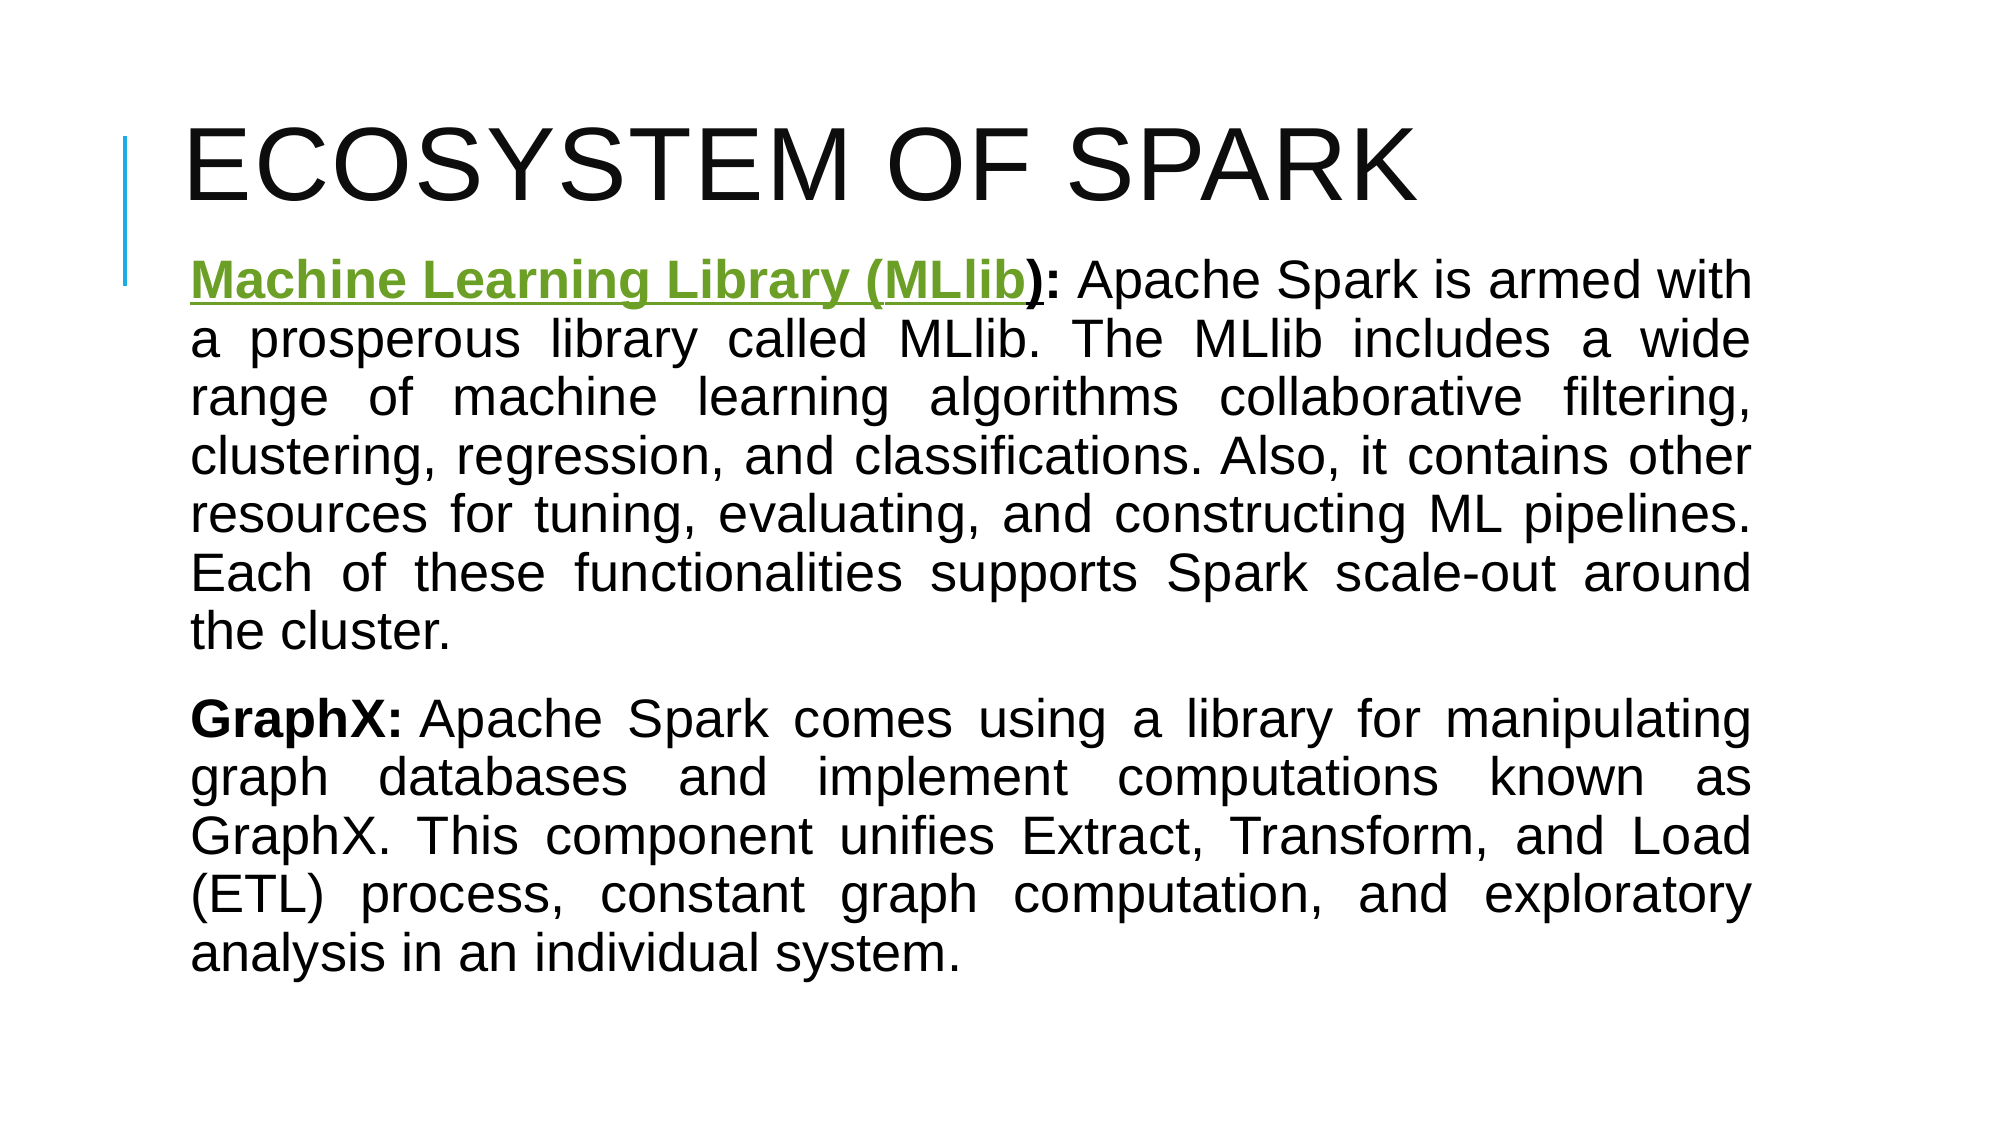

# Ecosystem of Spark
Machine Learning Library (MLlib): Apache Spark is armed with a prosperous library called MLlib. The MLlib includes a wide range of machine learning algorithms collaborative filtering, clustering, regression, and classifications. Also, it contains other resources for tuning, evaluating, and constructing ML pipelines. Each of these functionalities supports Spark scale-out around the cluster.
GraphX: Apache Spark comes using a library for manipulating graph databases and implement computations known as GraphX. This component unifies Extract, Transform, and Load (ETL) process, constant graph computation, and exploratory analysis in an individual system.